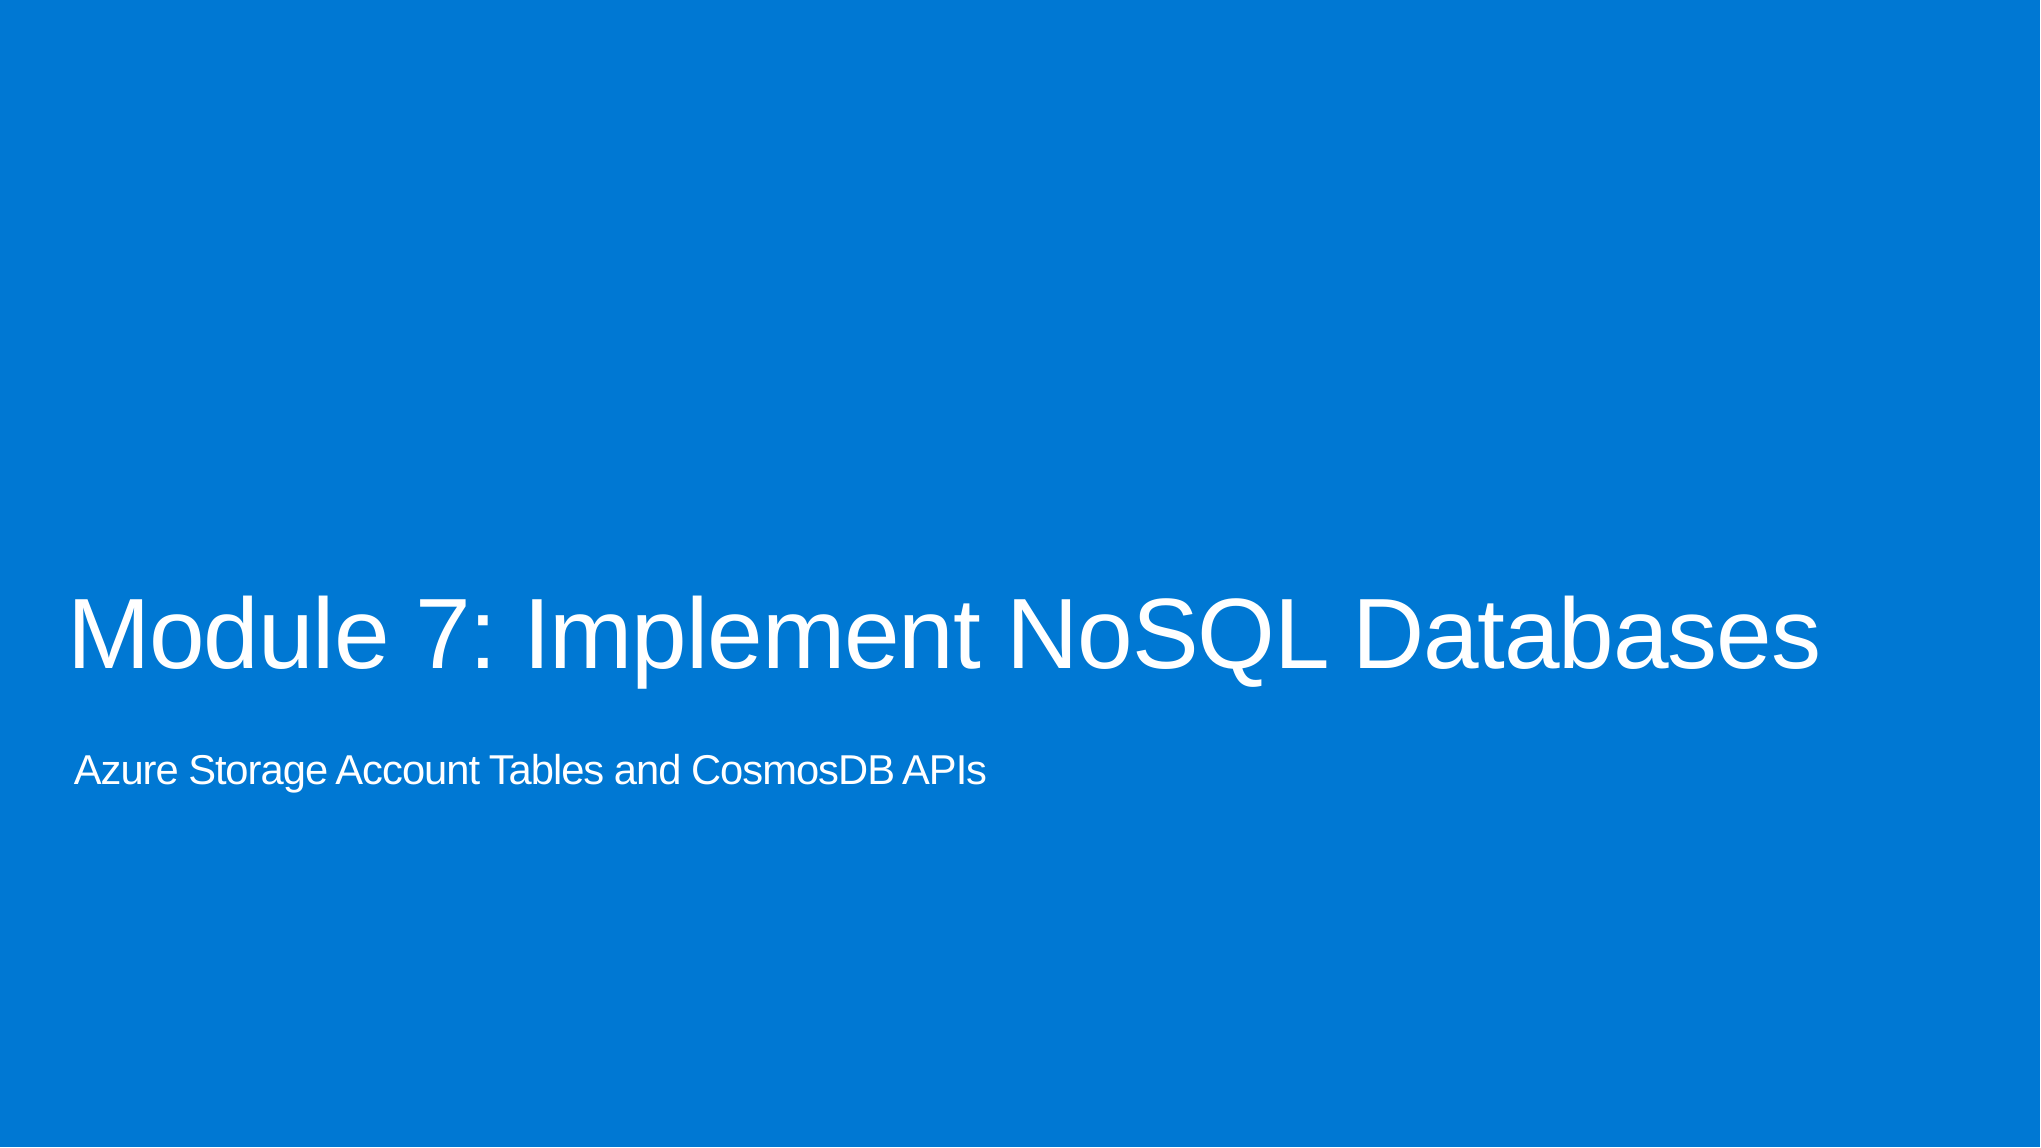

# Module 7: Implement NoSQL Databases
Azure Storage Account Tables and CosmosDB APIs